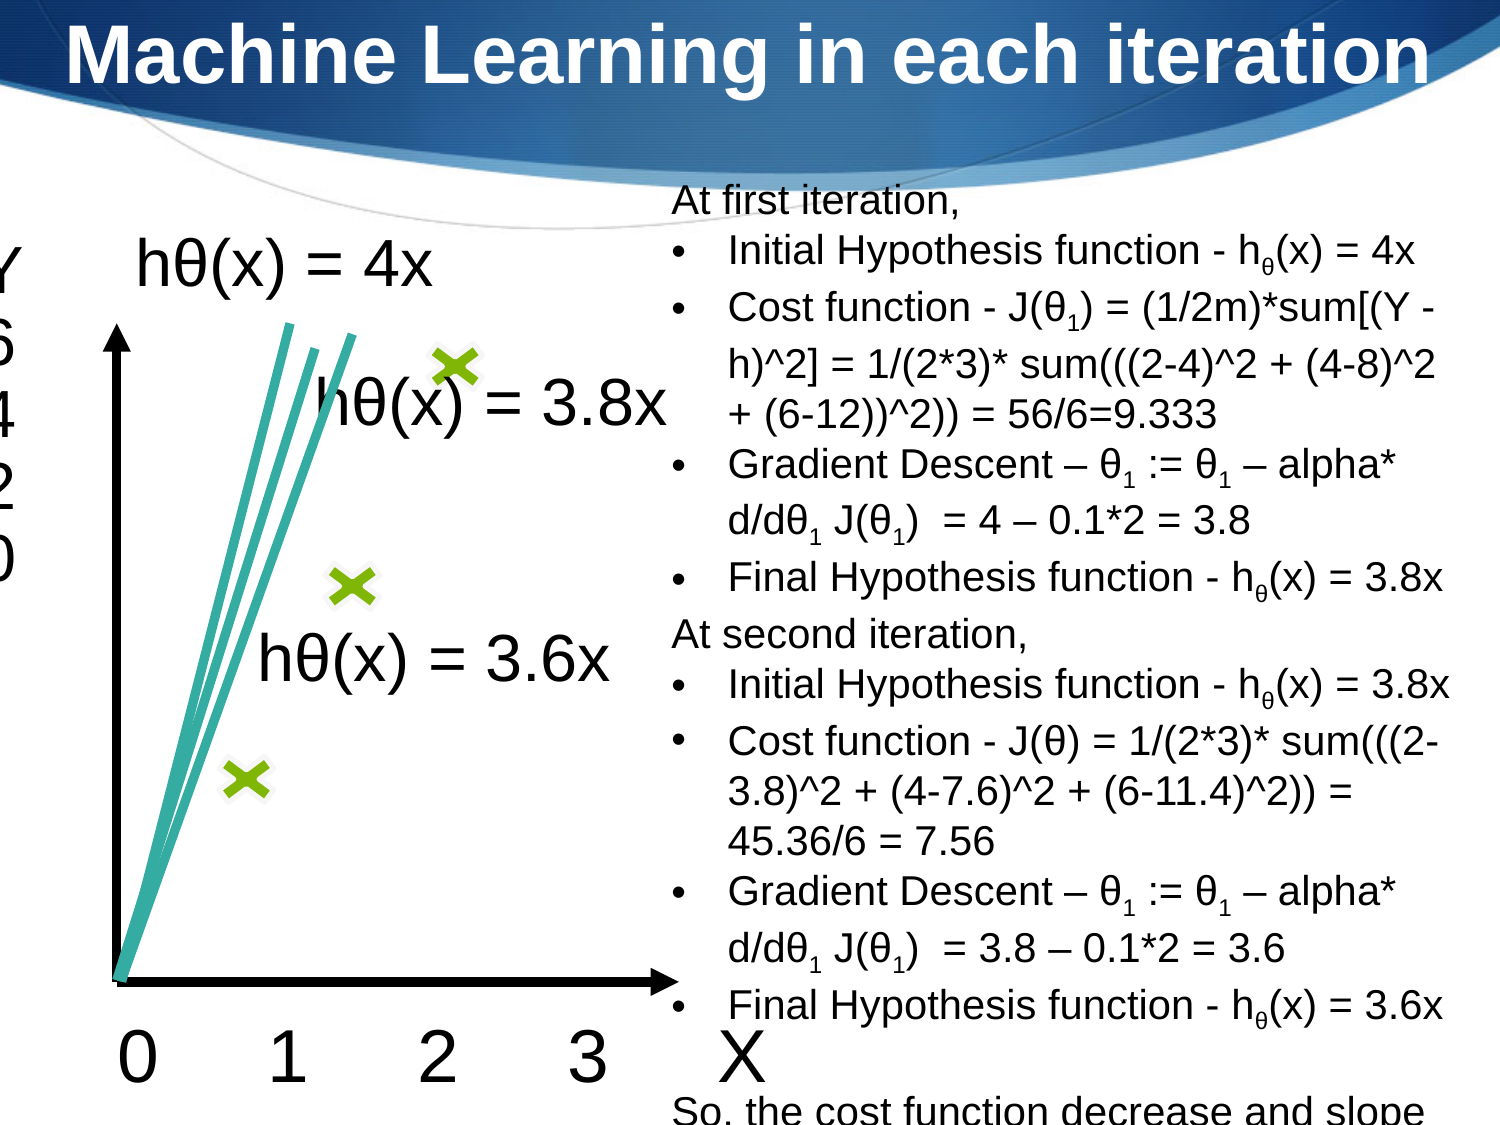

Machine Learning in each iteration
At first iteration,
Initial Hypothesis function - hθ(x) = 4x
Cost function - J(θ1) = (1/2m)*sum[(Y - h)^2] = 1/(2*3)* sum(((2-4)^2 + (4-8)^2 + (6-12))^2)) = 56/6=9.333
Gradient Descent – θ1 := θ1 – alpha* d/dθ1 J(θ1)  = 4 – 0.1*2 = 3.8
Final Hypothesis function - hθ(x) = 3.8x
At second iteration,
Initial Hypothesis function - hθ(x) = 3.8x
Cost function - J(θ) = 1/(2*3)* sum(((2-3.8)^2 + (4-7.6)^2 + (6-11.4)^2)) = 45.36/6 = 7.56
Gradient Descent – θ1 := θ1 – alpha* d/dθ1 J(θ1)  = 3.8 – 0.1*2 = 3.6
Final Hypothesis function - hθ(x) = 3.6x

So, the cost function decrease and slope (θ1) decrease as well.
hθ(x) = 4x
Y6 4 2 0

hθ(x) = 3.8x

hθ(x) = 3.6x

0	1	2	3	X